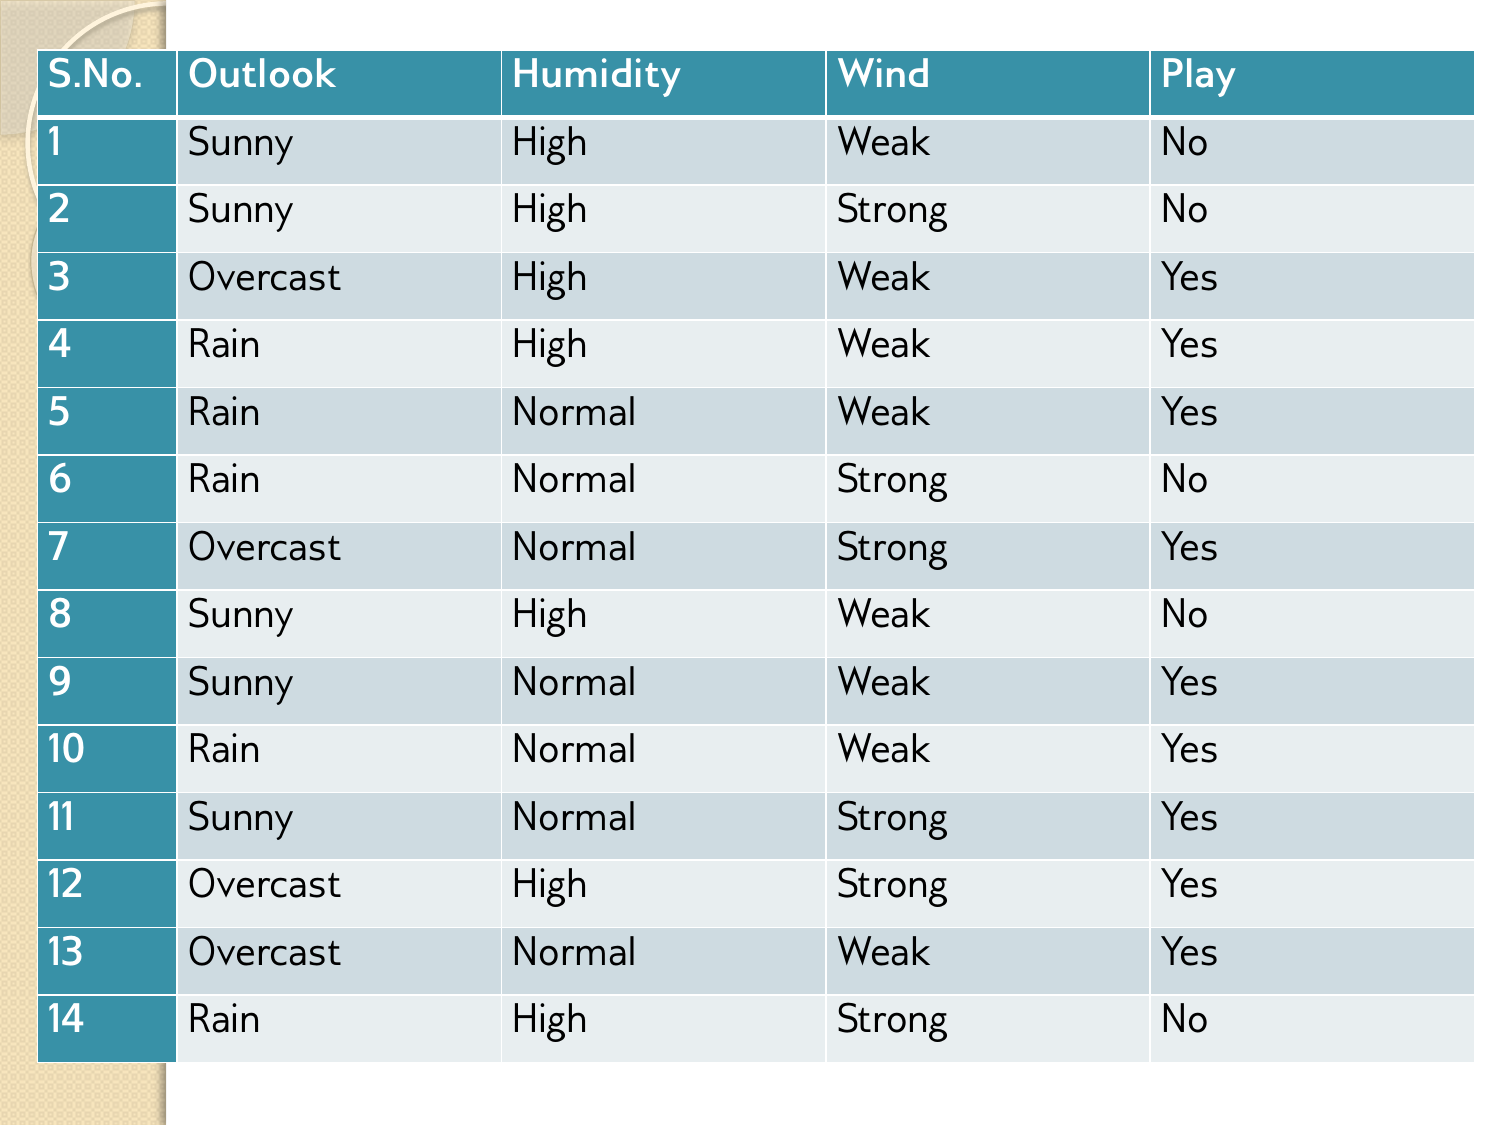

#
| S.No. | Outlook | Humidity | Wind | Play |
| --- | --- | --- | --- | --- |
| 1 | Sunny | High | Weak | No |
| 2 | Sunny | High | Strong | No |
| 3 | Overcast | High | Weak | Yes |
| 4 | Rain | High | Weak | Yes |
| 5 | Rain | Normal | Weak | Yes |
| 6 | Rain | Normal | Strong | No |
| 7 | Overcast | Normal | Strong | Yes |
| 8 | Sunny | High | Weak | No |
| 9 | Sunny | Normal | Weak | Yes |
| 10 | Rain | Normal | Weak | Yes |
| 11 | Sunny | Normal | Strong | Yes |
| 12 | Overcast | High | Strong | Yes |
| 13 | Overcast | Normal | Weak | Yes |
| 14 | Rain | High | Strong | No |